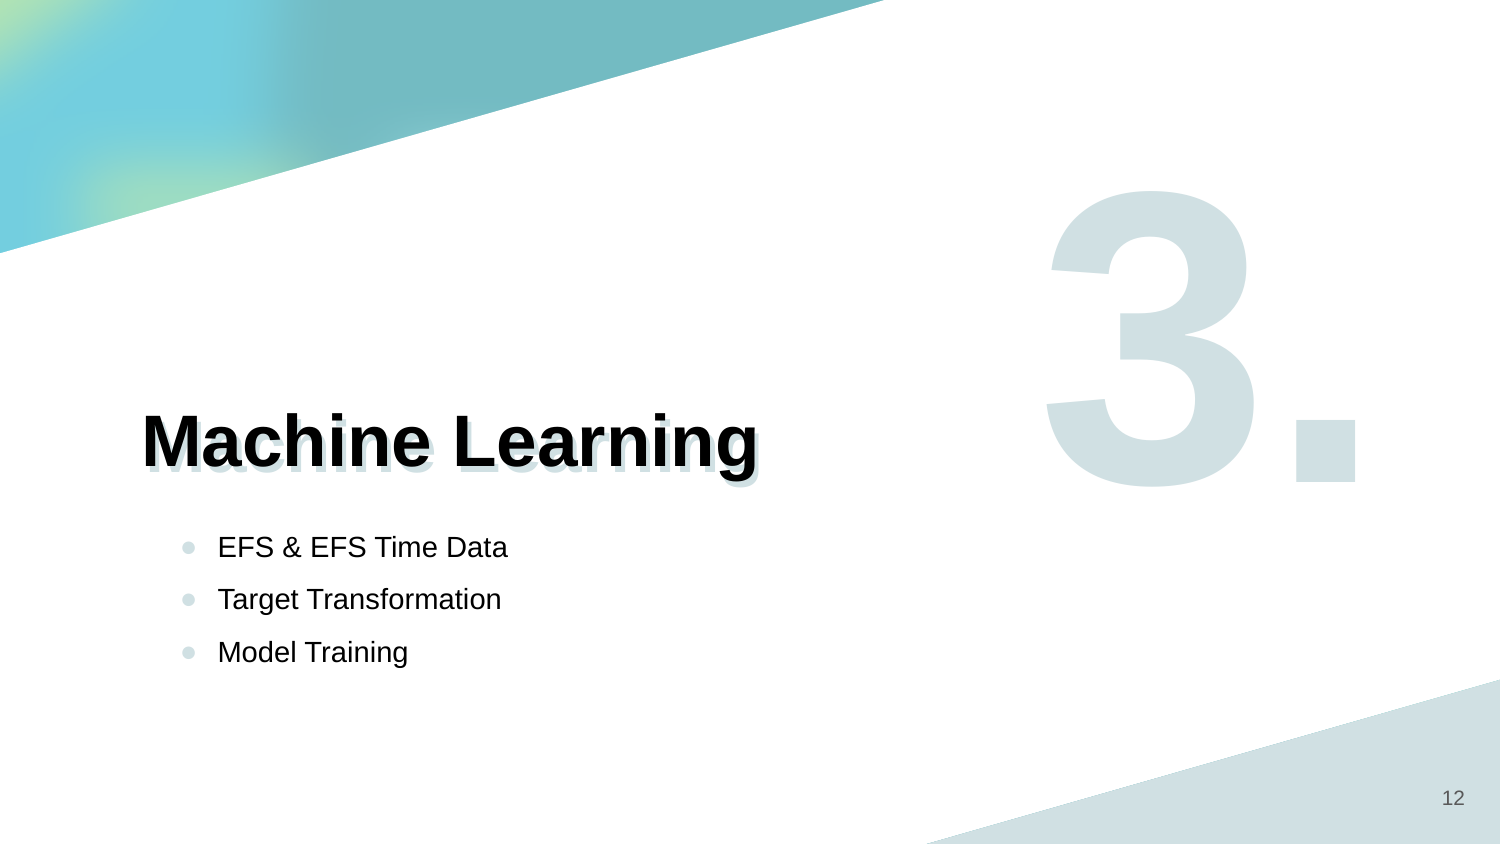

3.
Machine Learning
# Machine Learning
Competition Objective
Survival Analysis
Model Pipeline
EFS & EFS Time Data
Target Transformation
Model Training
12